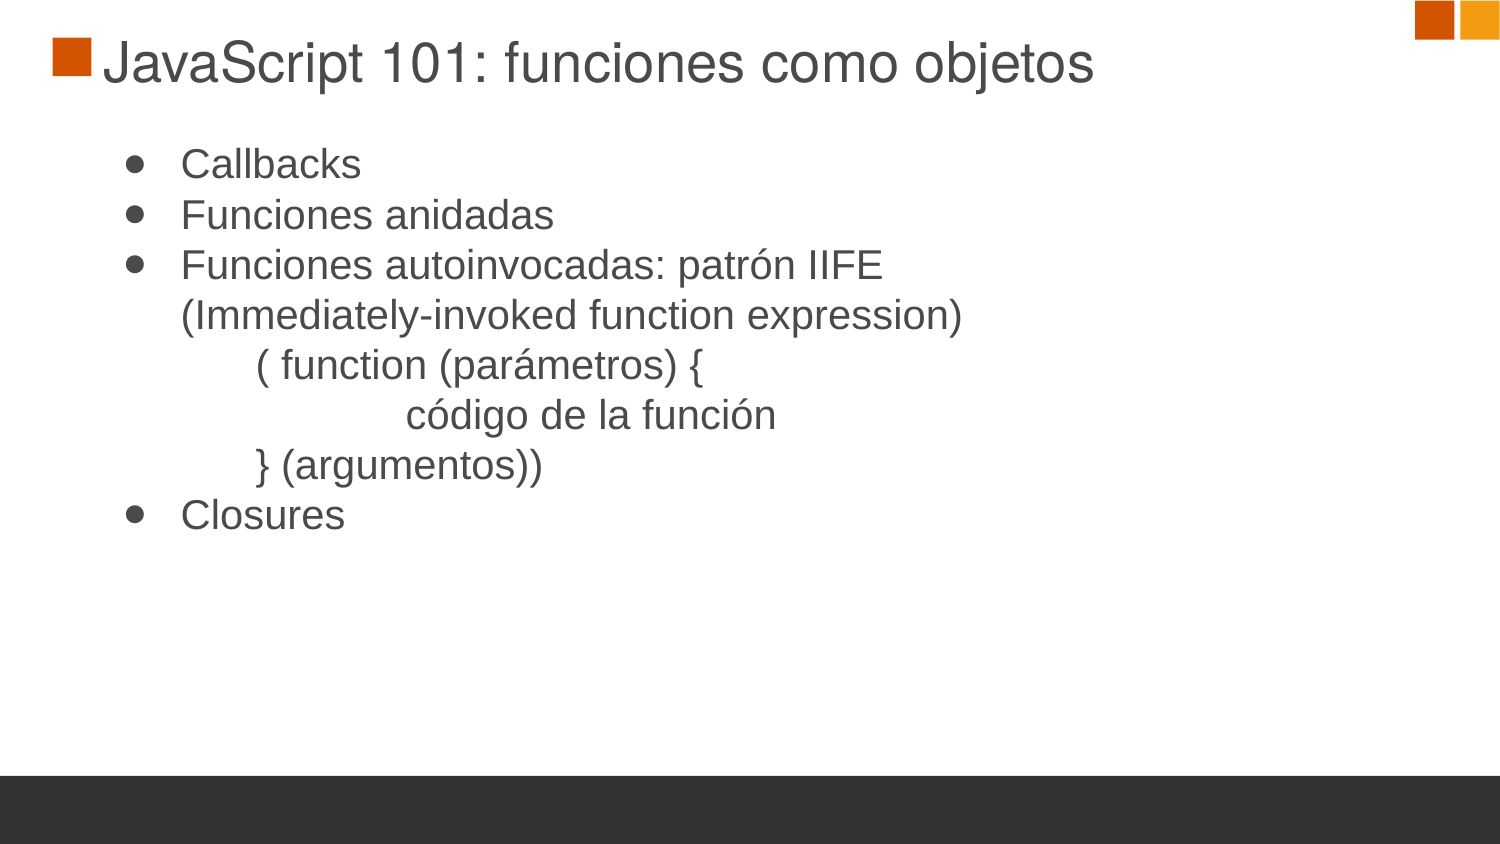

# JavaScript 101: funciones como objetos
Callbacks
Funciones anidadas
Funciones autoinvocadas: patrón IIFE
(Immediately-invoked function expression)
( function (parámetros) {
	código de la función
} (argumentos))
Closures